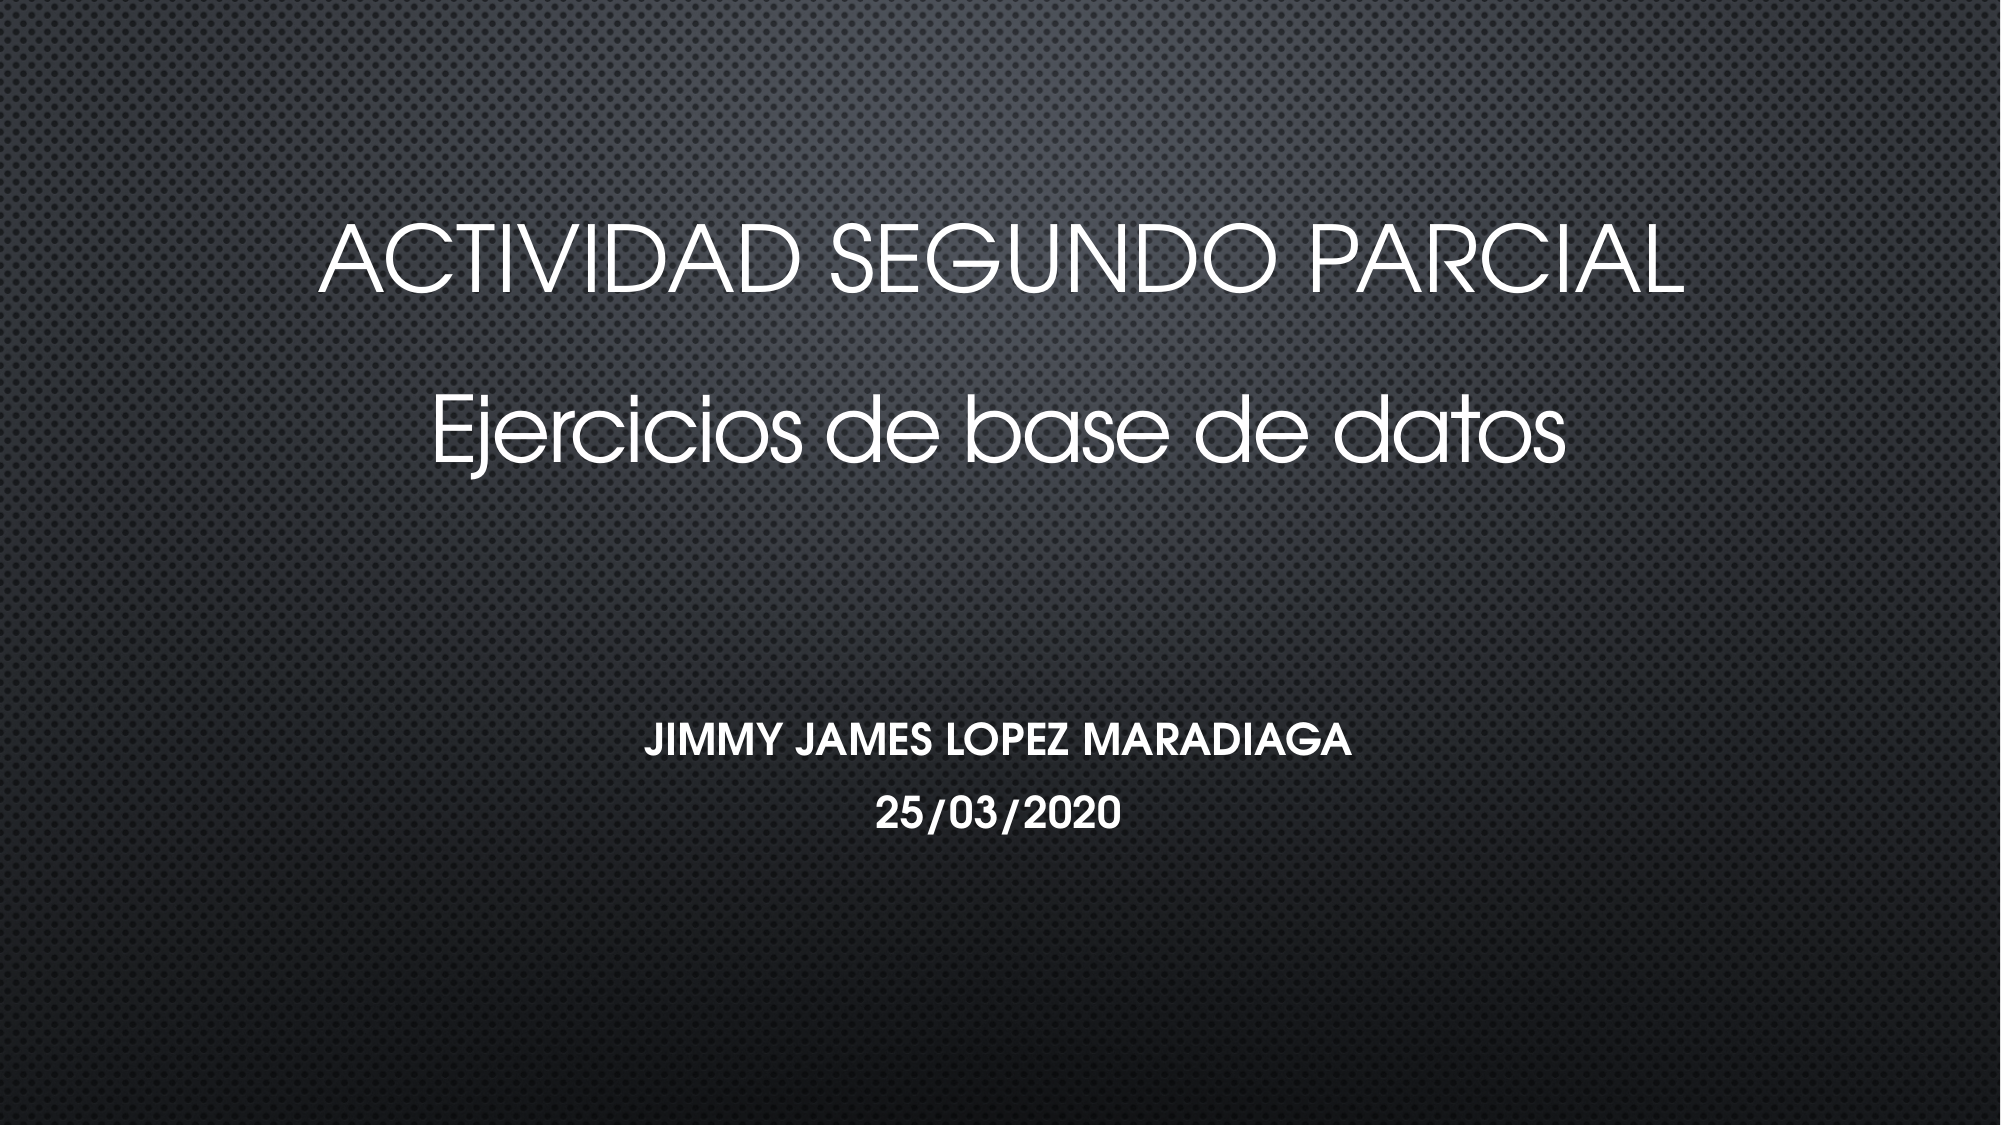

# Actividad Segundo Parcial
Ejercicios de base de datos
Jimmy James Lopez Maradiaga
25/03/2020